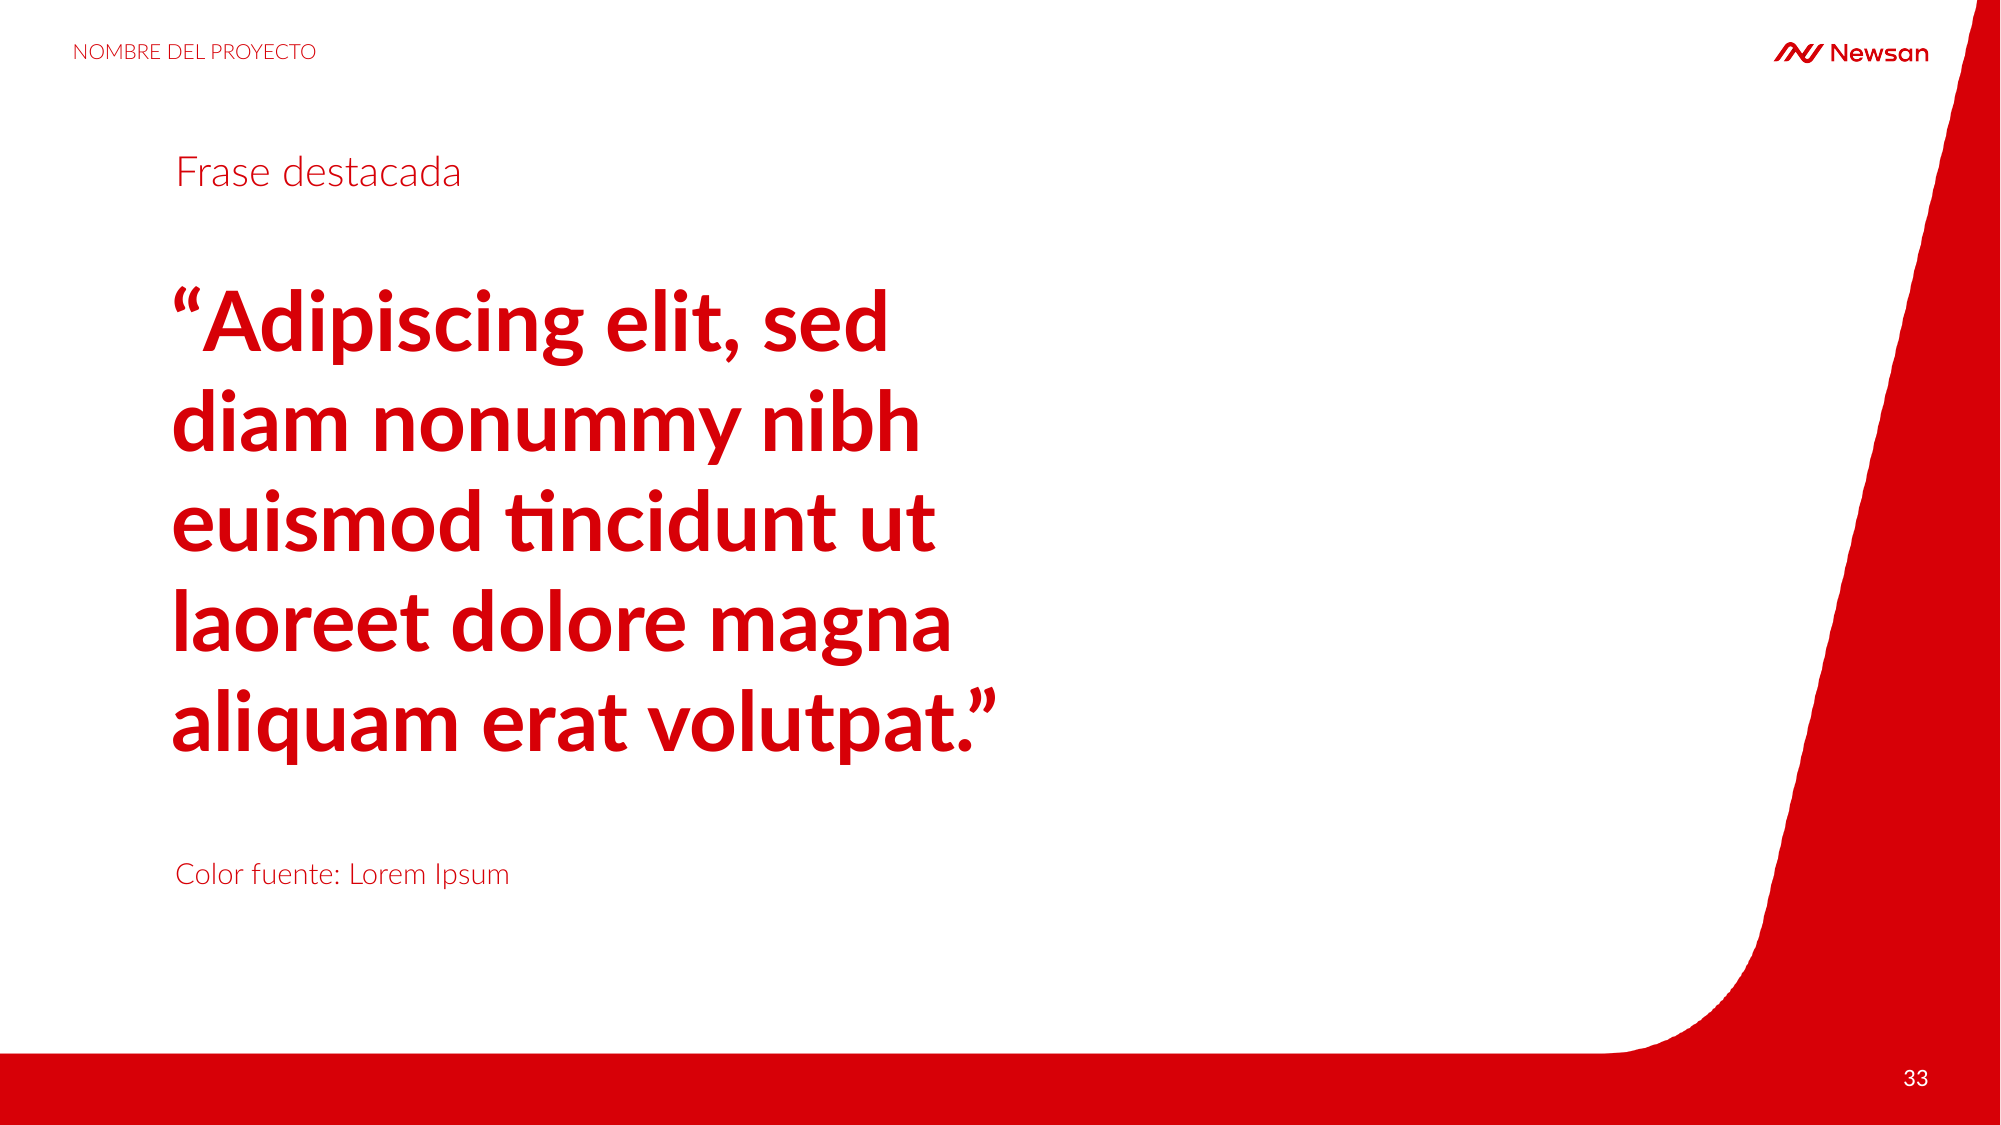

NOMBRE DEL PROYECTO
Frase destacada
“Adipiscing elit, sed diam nonummy nibh euismod tincidunt ut laoreet dolore magna aliquam erat volutpat.”
Color fuente: Lorem Ipsum